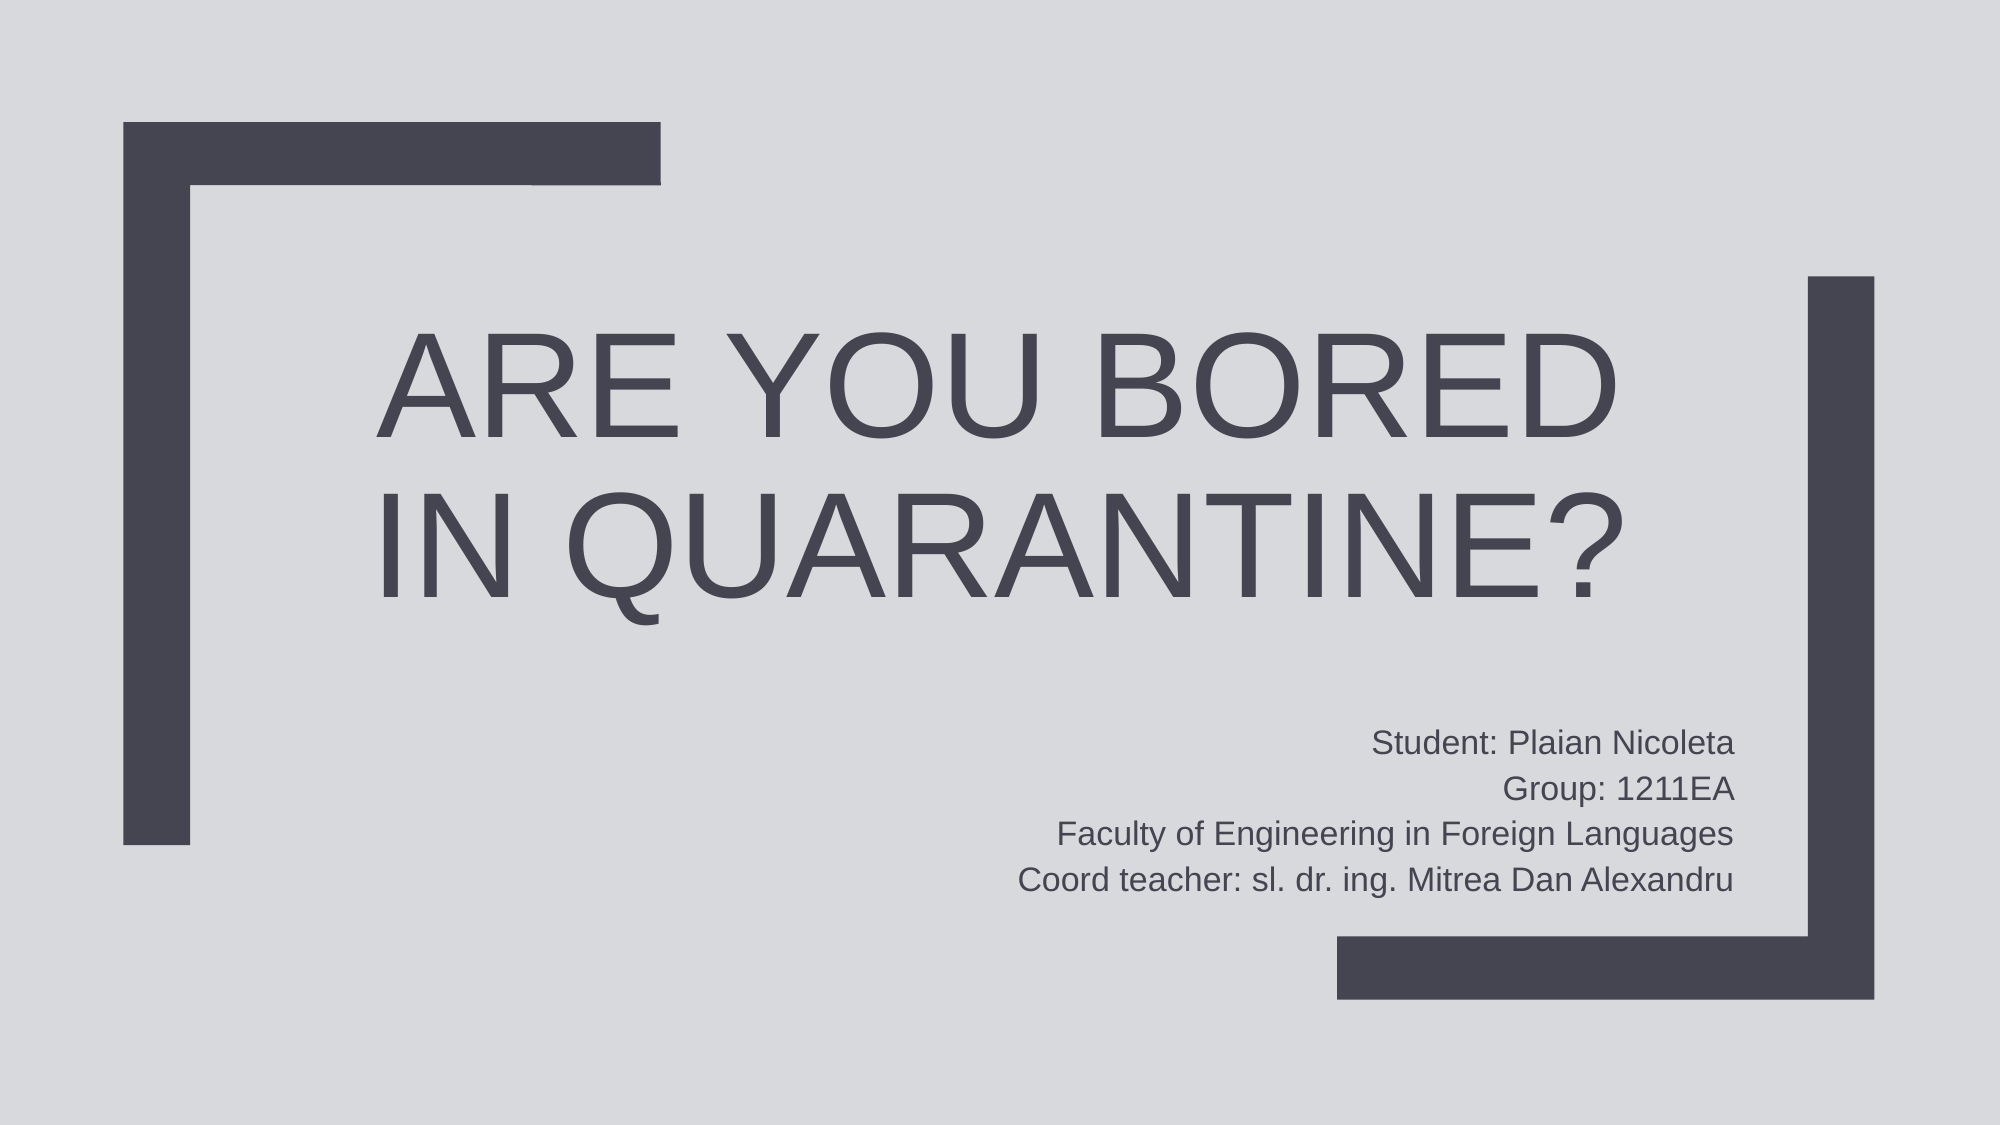

# Are you bored in quarantine?
Student: Plaian Nicoleta
Group: 1211EA
Faculty of Engineering in Foreign Languages
Coord teacher: sl. dr. ing. Mitrea Dan Alexandru